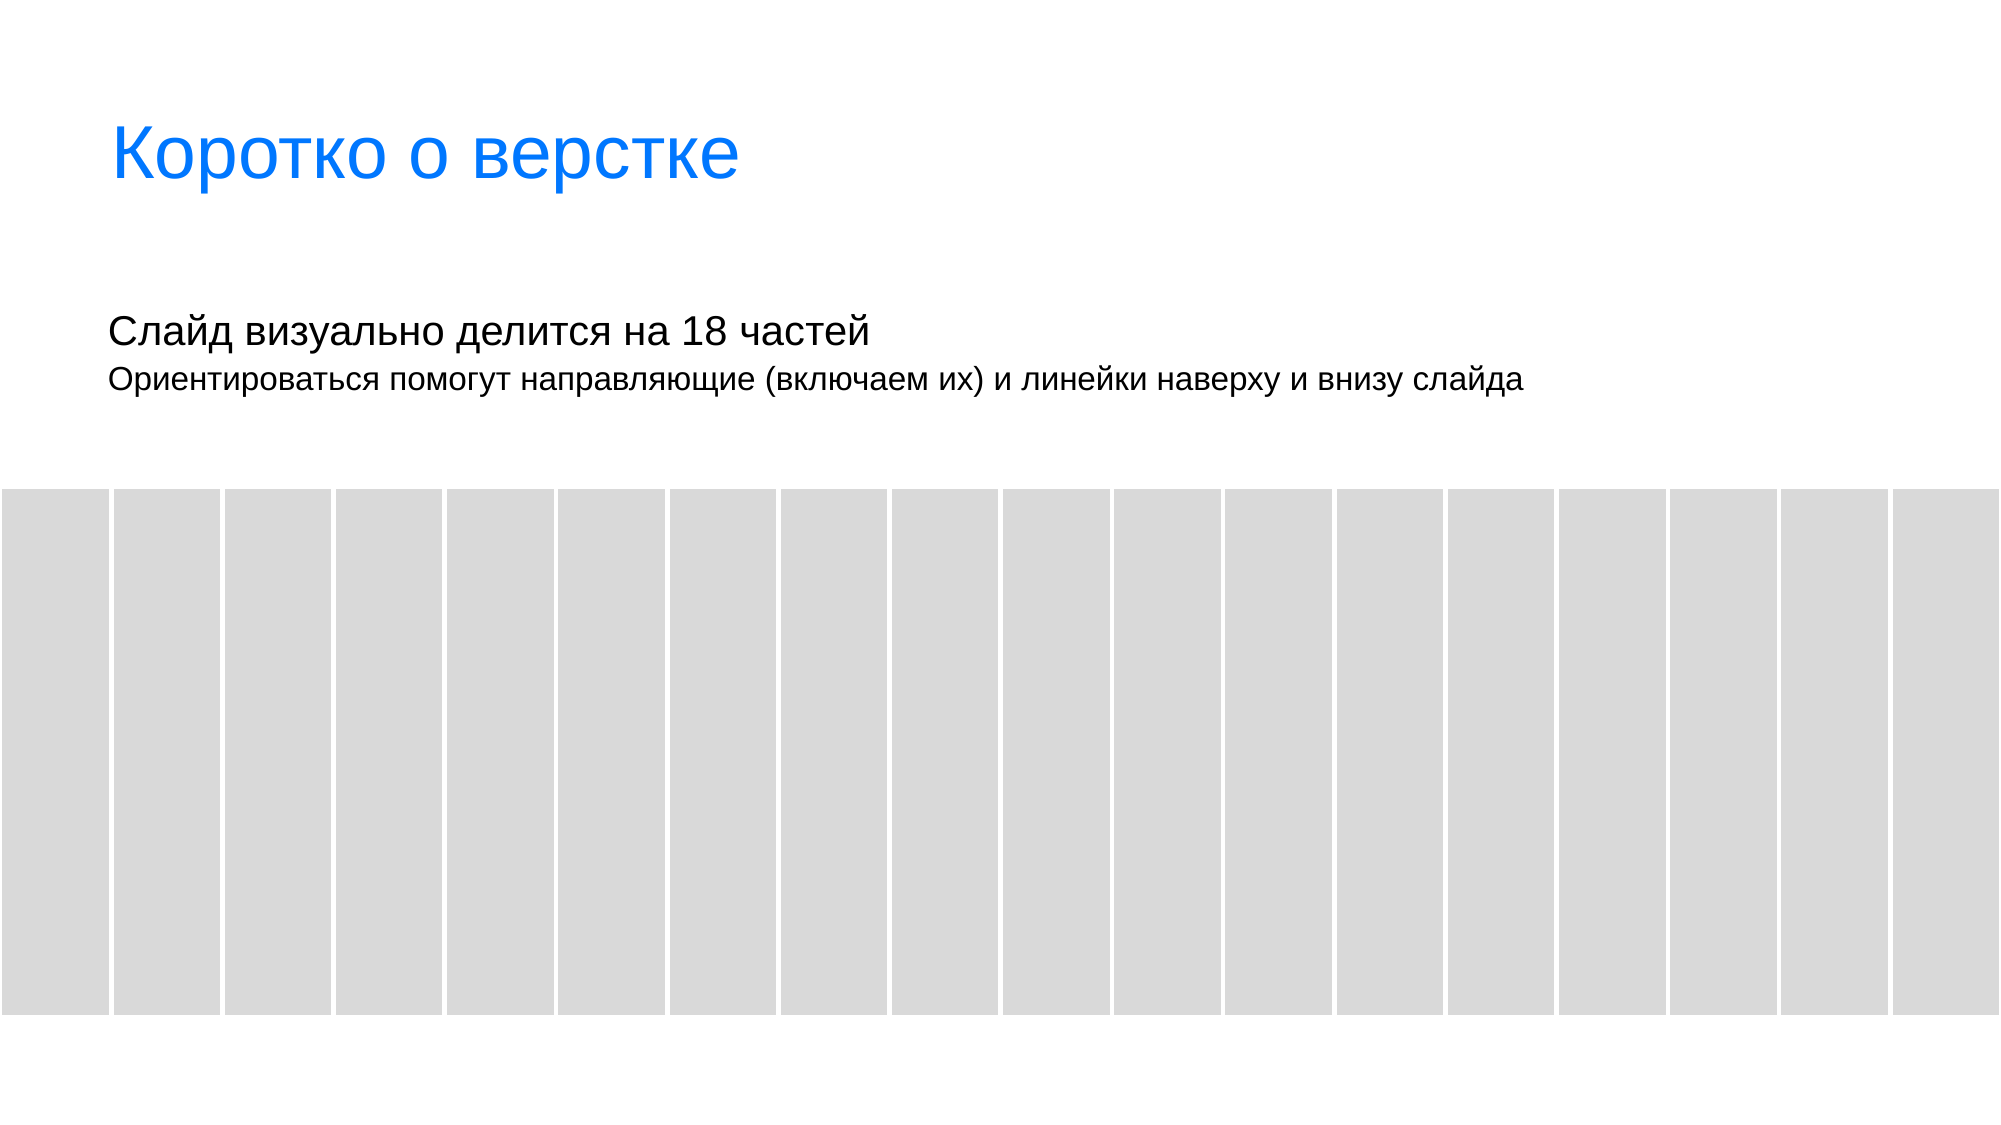

# Коротко о верстке
Слайд визуально делится на 18 частей
Ориентироваться помогут направляющие (включаем их) и линейки наверху и внизу слайда